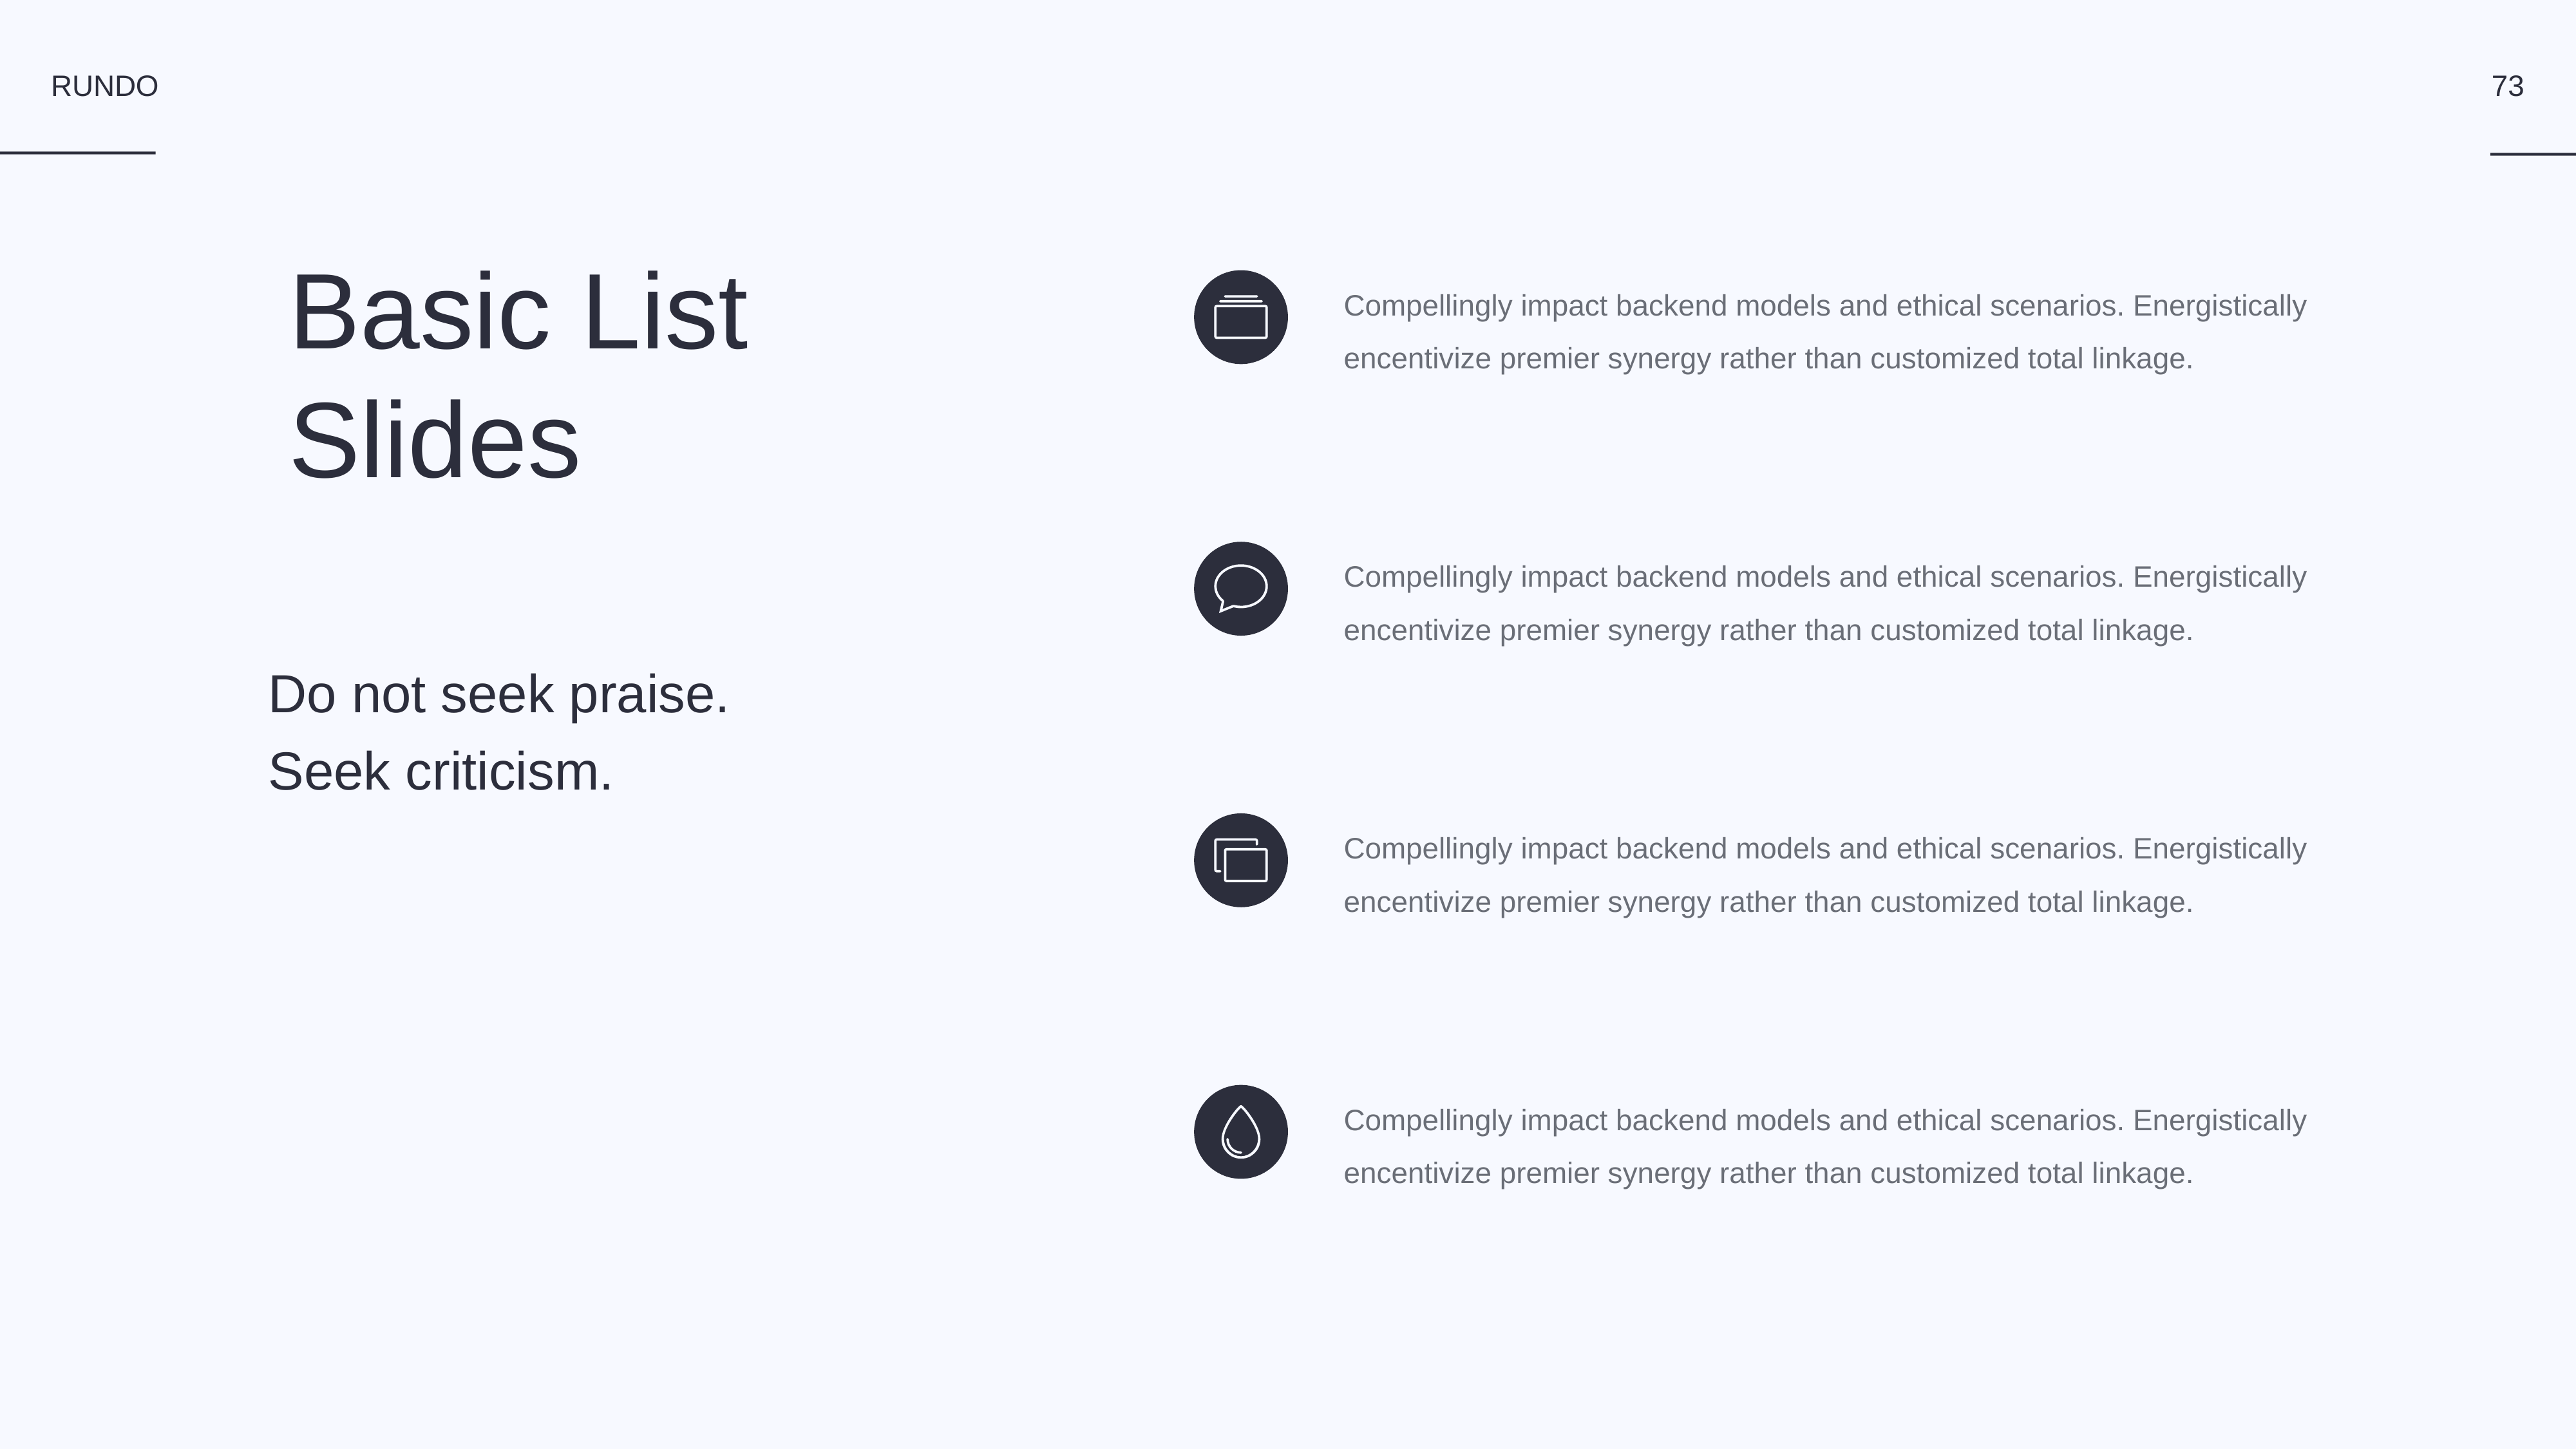

73
Basic List
Slides
Compellingly impact backend models and ethical scenarios. Energistically
encentivize premier synergy rather than customized total linkage.

Compellingly impact backend models and ethical scenarios. Energistically
encentivize premier synergy rather than customized total linkage.

Do not seek praise.
Seek criticism.
Compellingly impact backend models and ethical scenarios. Energistically
encentivize premier synergy rather than customized total linkage.

Compellingly impact backend models and ethical scenarios. Energistically
encentivize premier synergy rather than customized total linkage.